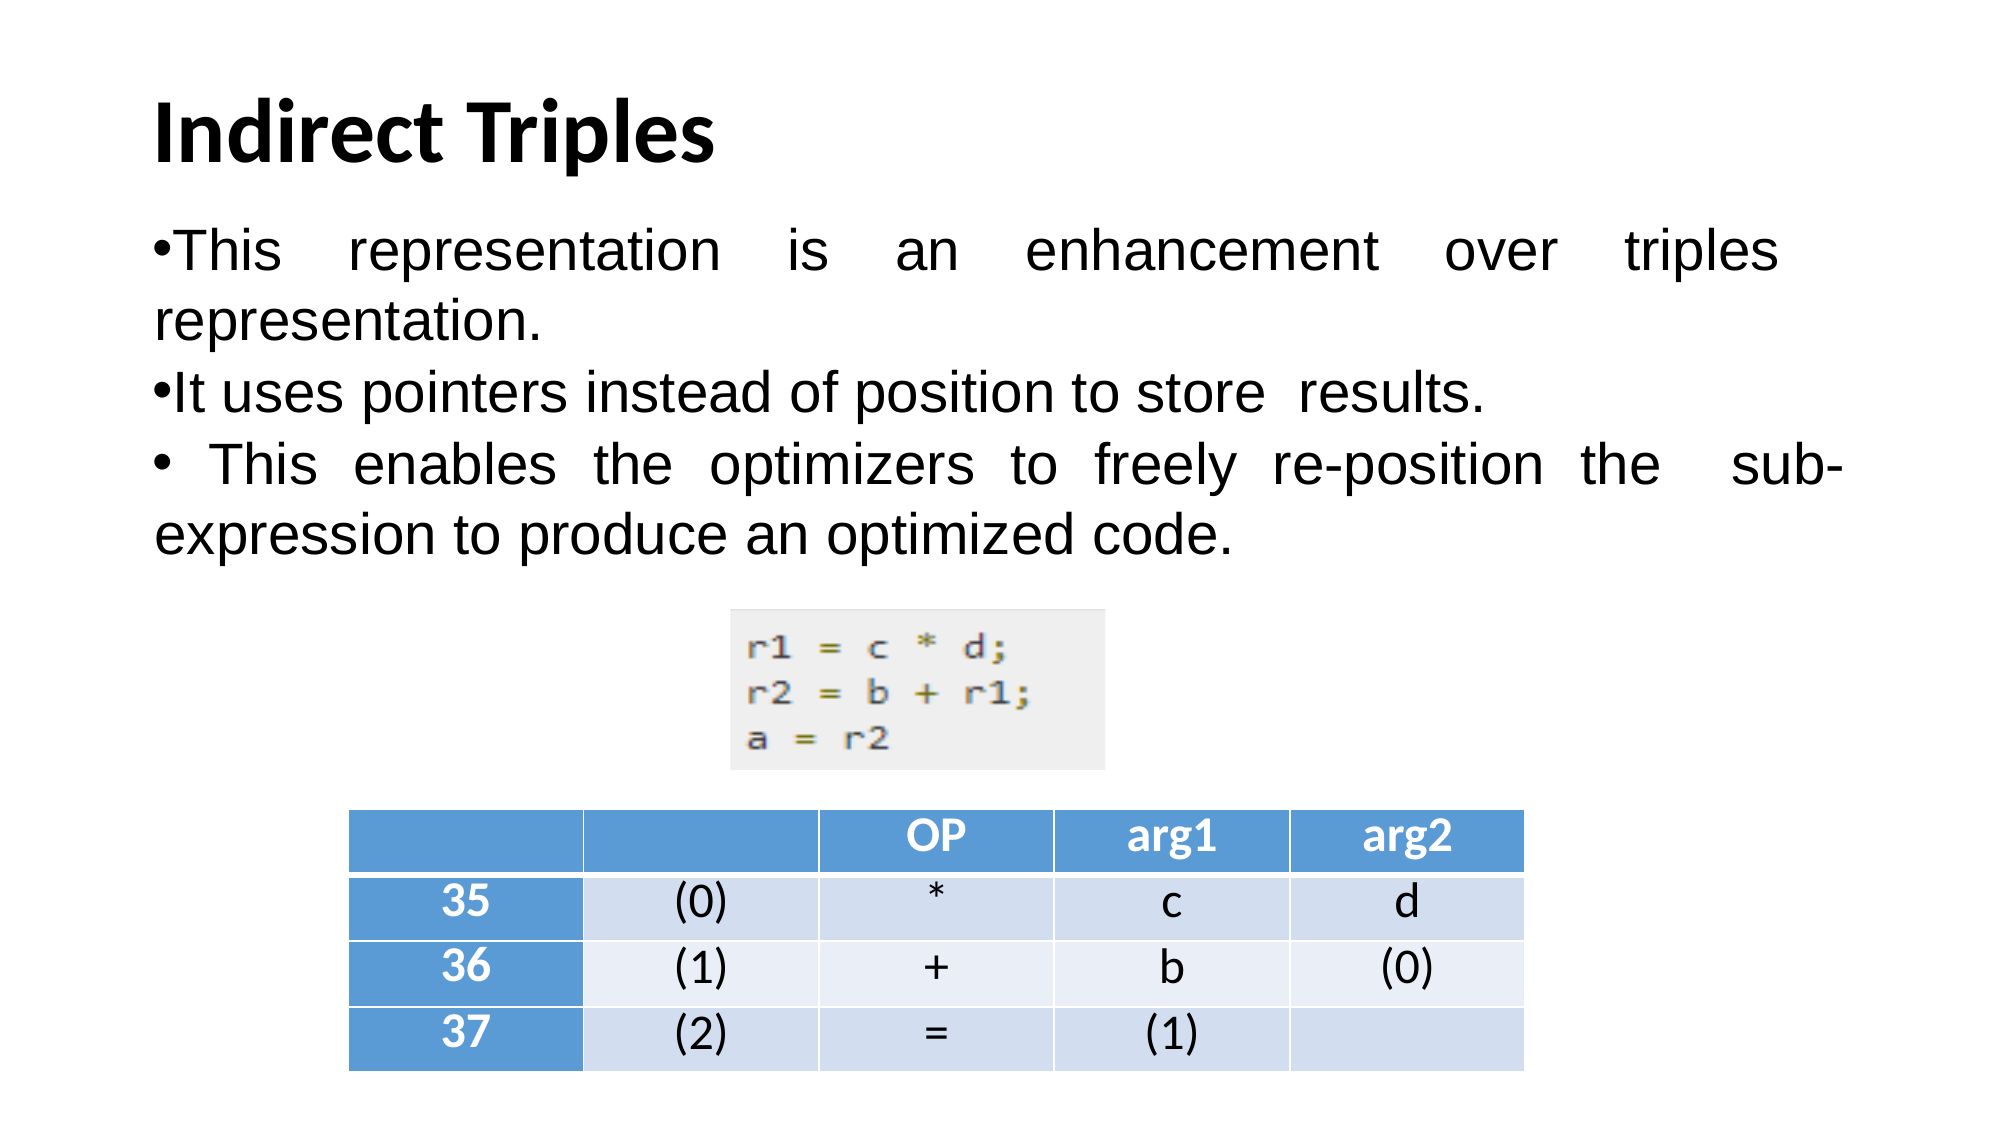

# Indirect Triples
This representation is an enhancement over triples  representation.
It uses pointers instead of position to store  results.
 This enables the optimizers to freely re-position the  sub-expression to produce an optimized code.

|  |  | OP | arg1 | arg2 |
| --- | --- | --- | --- | --- |
| 35 | (0) | \* | c | d |
| 36 | (1) | + | b | (0) |
| 37 | (2) | = | (1) |  |